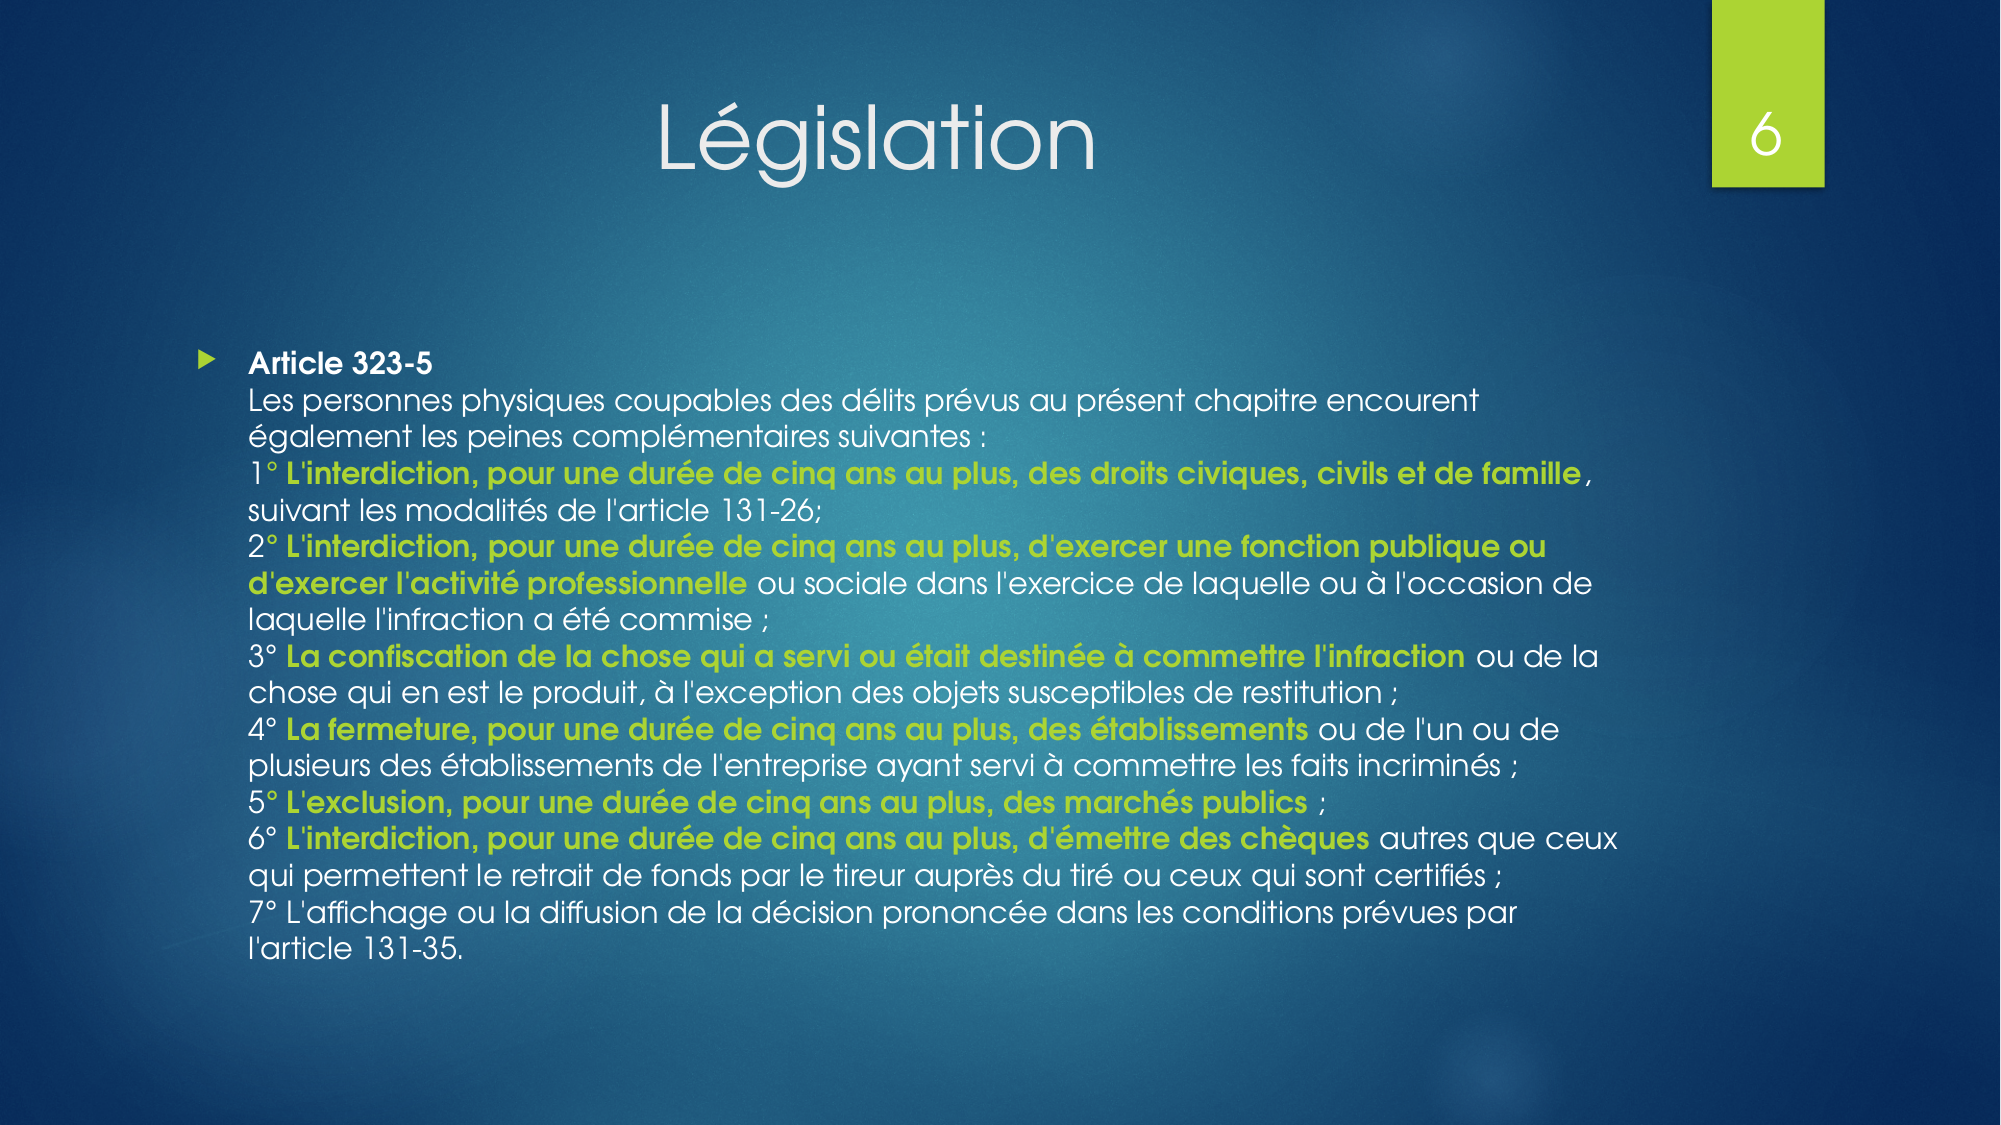

6
# Législation
Article 323-5
Les personnes physiques coupables des délits prévus au présent chapitre encourent également les peines complémentaires suivantes : 
1° L'interdiction, pour une durée de cinq ans au plus, des droits civiques, civils et de famille, suivant les modalités de l'article 131-26; 
2° L'interdiction, pour une durée de cinq ans au plus, d'exercer une fonction publique ou d'exercer l'activité professionnelle ou sociale dans l'exercice de laquelle ou à l'occasion de laquelle l'infraction a été commise ; 
3° La confiscation de la chose qui a servi ou était destinée à commettre l'infraction ou de la chose qui en est le produit, à l'exception des objets susceptibles de restitution ; 
4° La fermeture, pour une durée de cinq ans au plus, des établissements ou de l'un ou de plusieurs des établissements de l'entreprise ayant servi à commettre les faits incriminés ; 
5° L'exclusion, pour une durée de cinq ans au plus, des marchés publics ; 
6° L'interdiction, pour une durée de cinq ans au plus, d'émettre des chèques autres que ceux qui permettent le retrait de fonds par le tireur auprès du tiré ou ceux qui sont certifiés ; 
7° L'affichage ou la diffusion de la décision prononcée dans les conditions prévues par l'article 131-35.